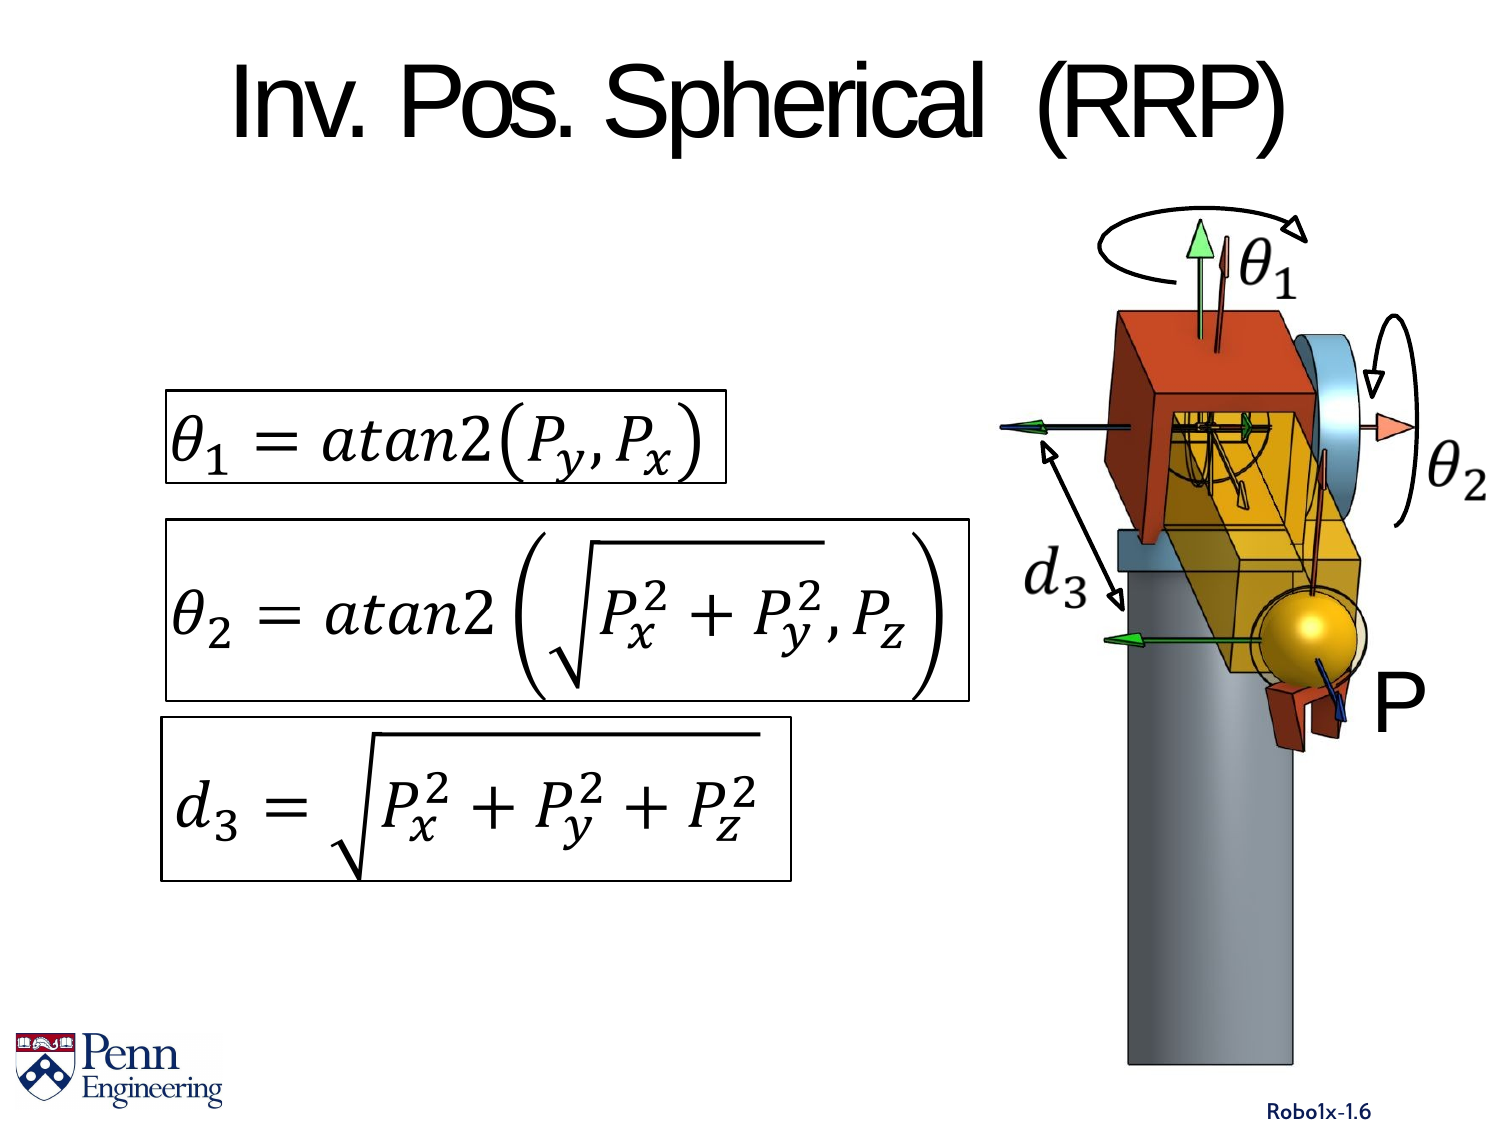

# Inv. Pos. Spherical (RRP)

Robo1x-1.6	31

P